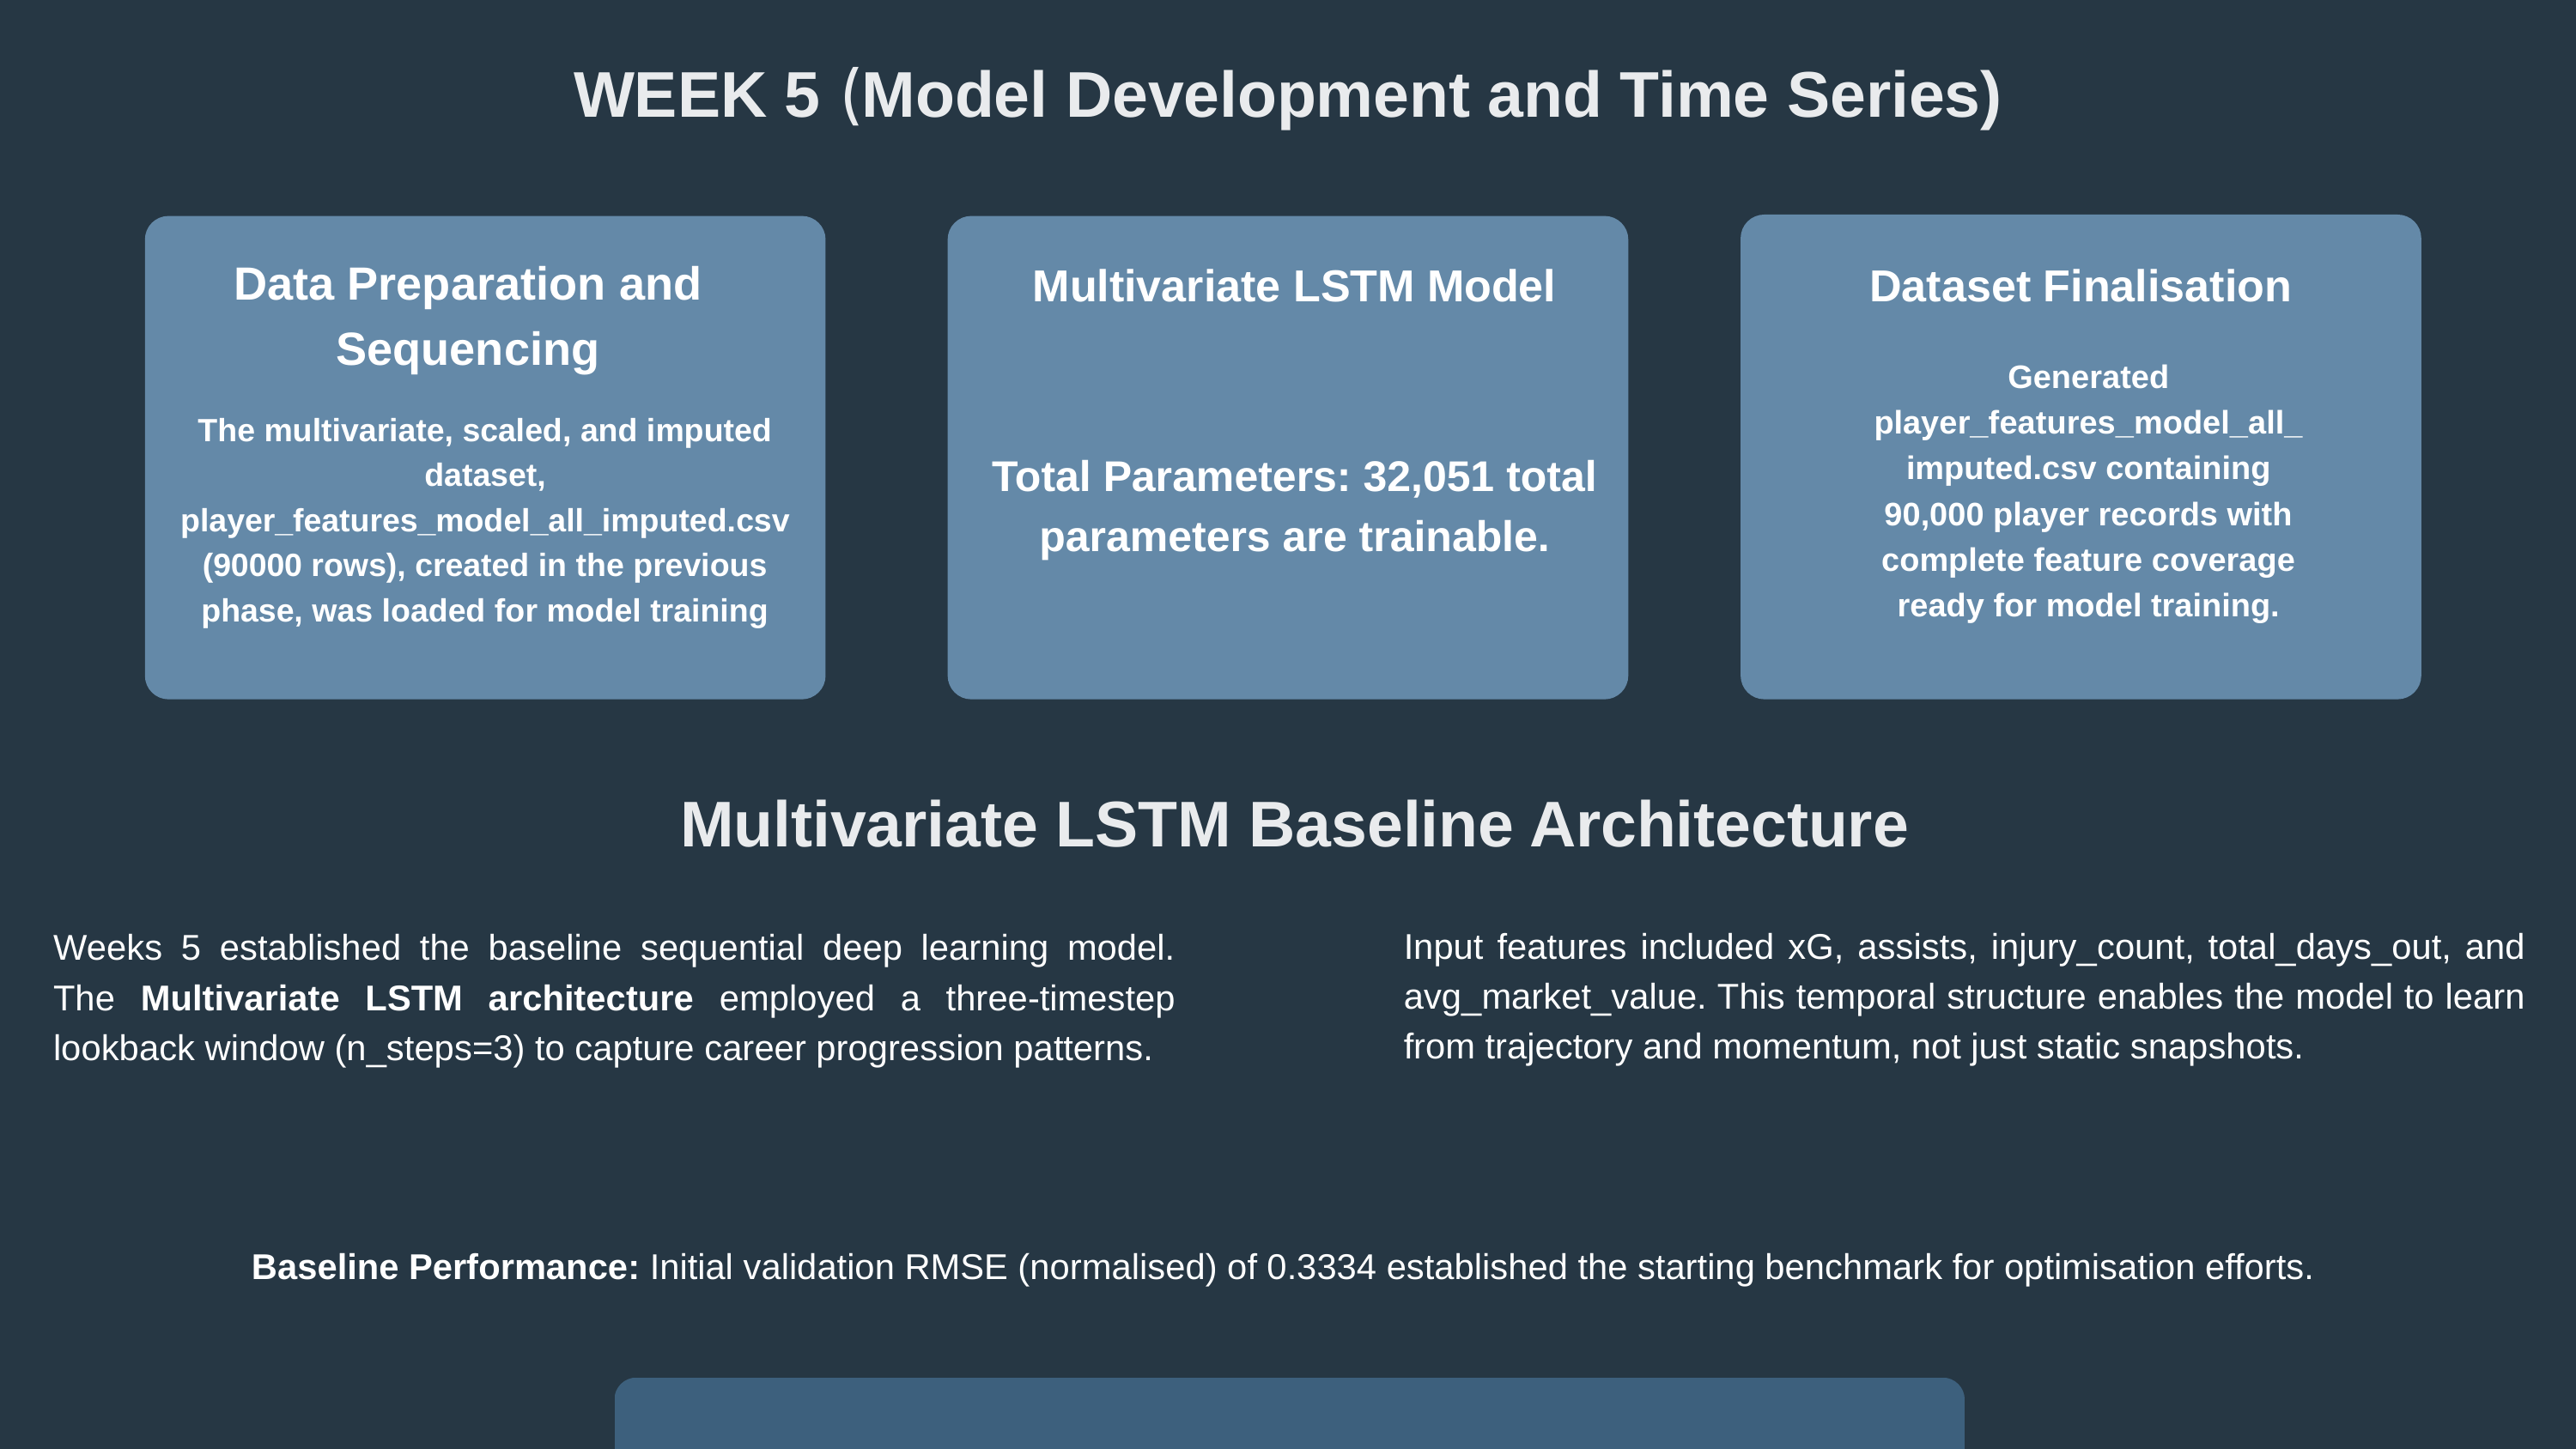

WEEK 5 (Model Development and Time Series)

Data Preparation and Sequencing

Multivariate LSTM Model

Dataset Finalisation
Generated player_features_model_all_imputed.csv containing 90,000 player records with complete feature coverage ready for model training.

The multivariate, scaled, and imputed dataset, player_features_model_all_imputed.csv (90000 rows), created in the previous phase, was loaded for model training

Total Parameters: 32,051 total parameters are trainable.

Multivariate LSTM Baseline Architecture

Input features included xG, assists, injury_count, total_days_out, and avg_market_value. This temporal structure enables the model to learn from trajectory and momentum, not just static snapshots.

Weeks 5 established the baseline sequential deep learning model. The Multivariate LSTM architecture employed a three-timestep lookback window (n_steps=3) to capture career progression patterns.

Baseline Performance: Initial validation RMSE (normalised) of 0.3334 established the starting benchmark for optimisation efforts.